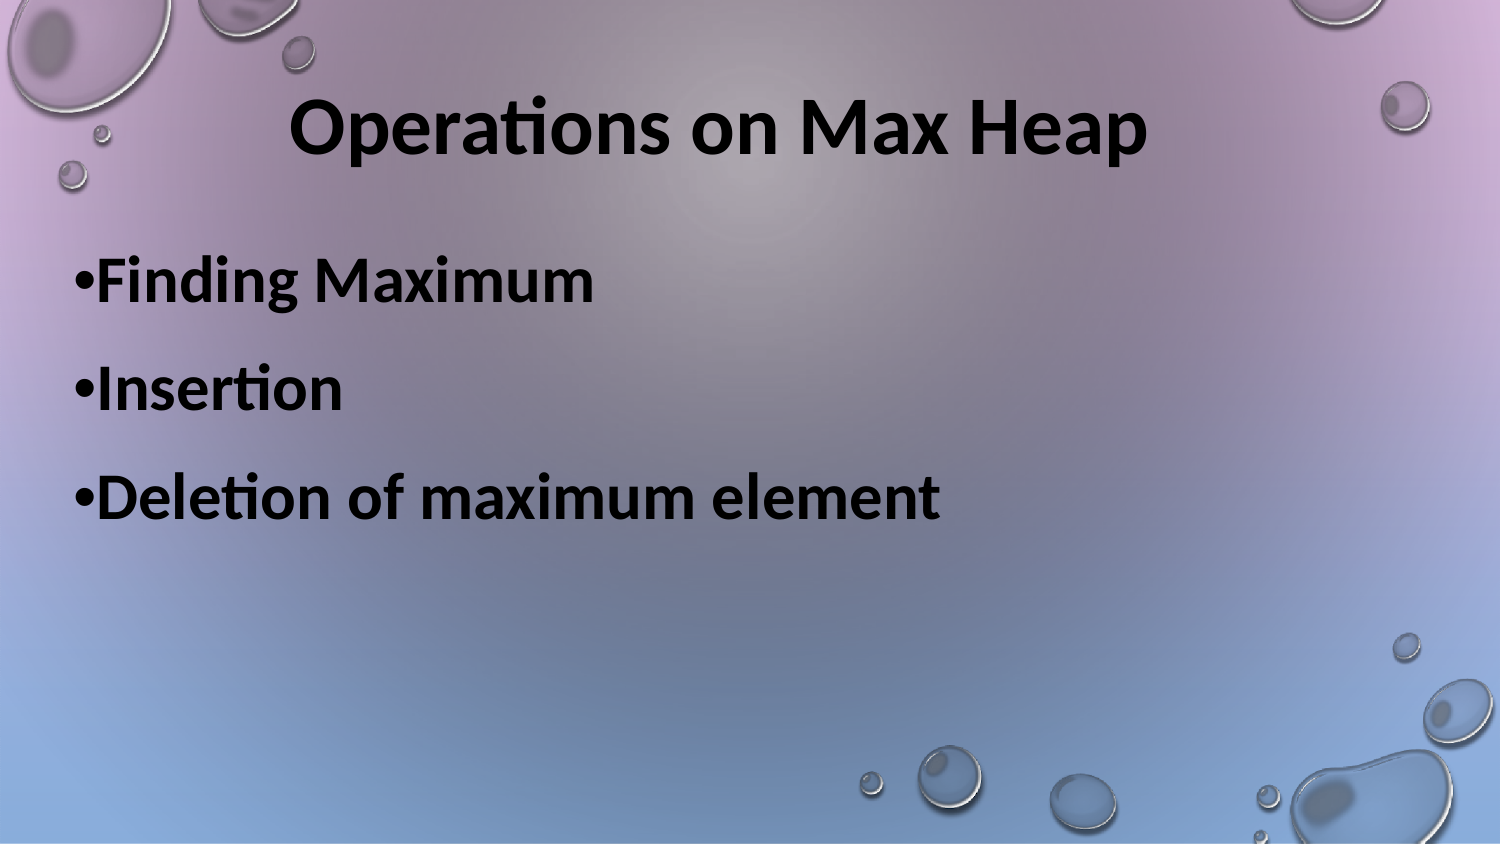

# Operations on Max Heap

•Finding Maximum
•Insertion
•Deletion of maximum element